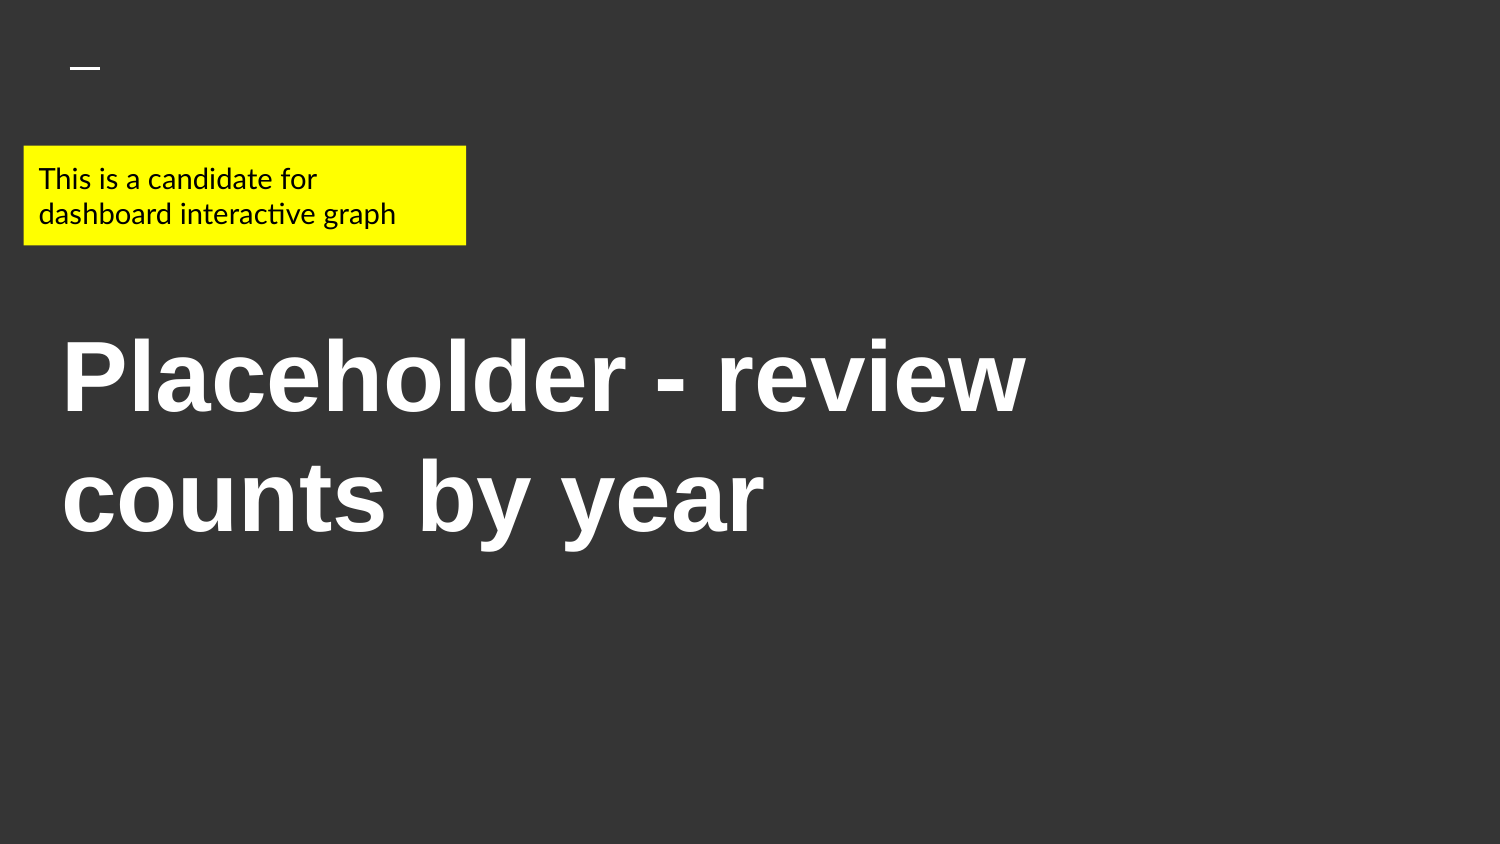

# Placeholder - review counts by year
This is a candidate for dashboard interactive graph